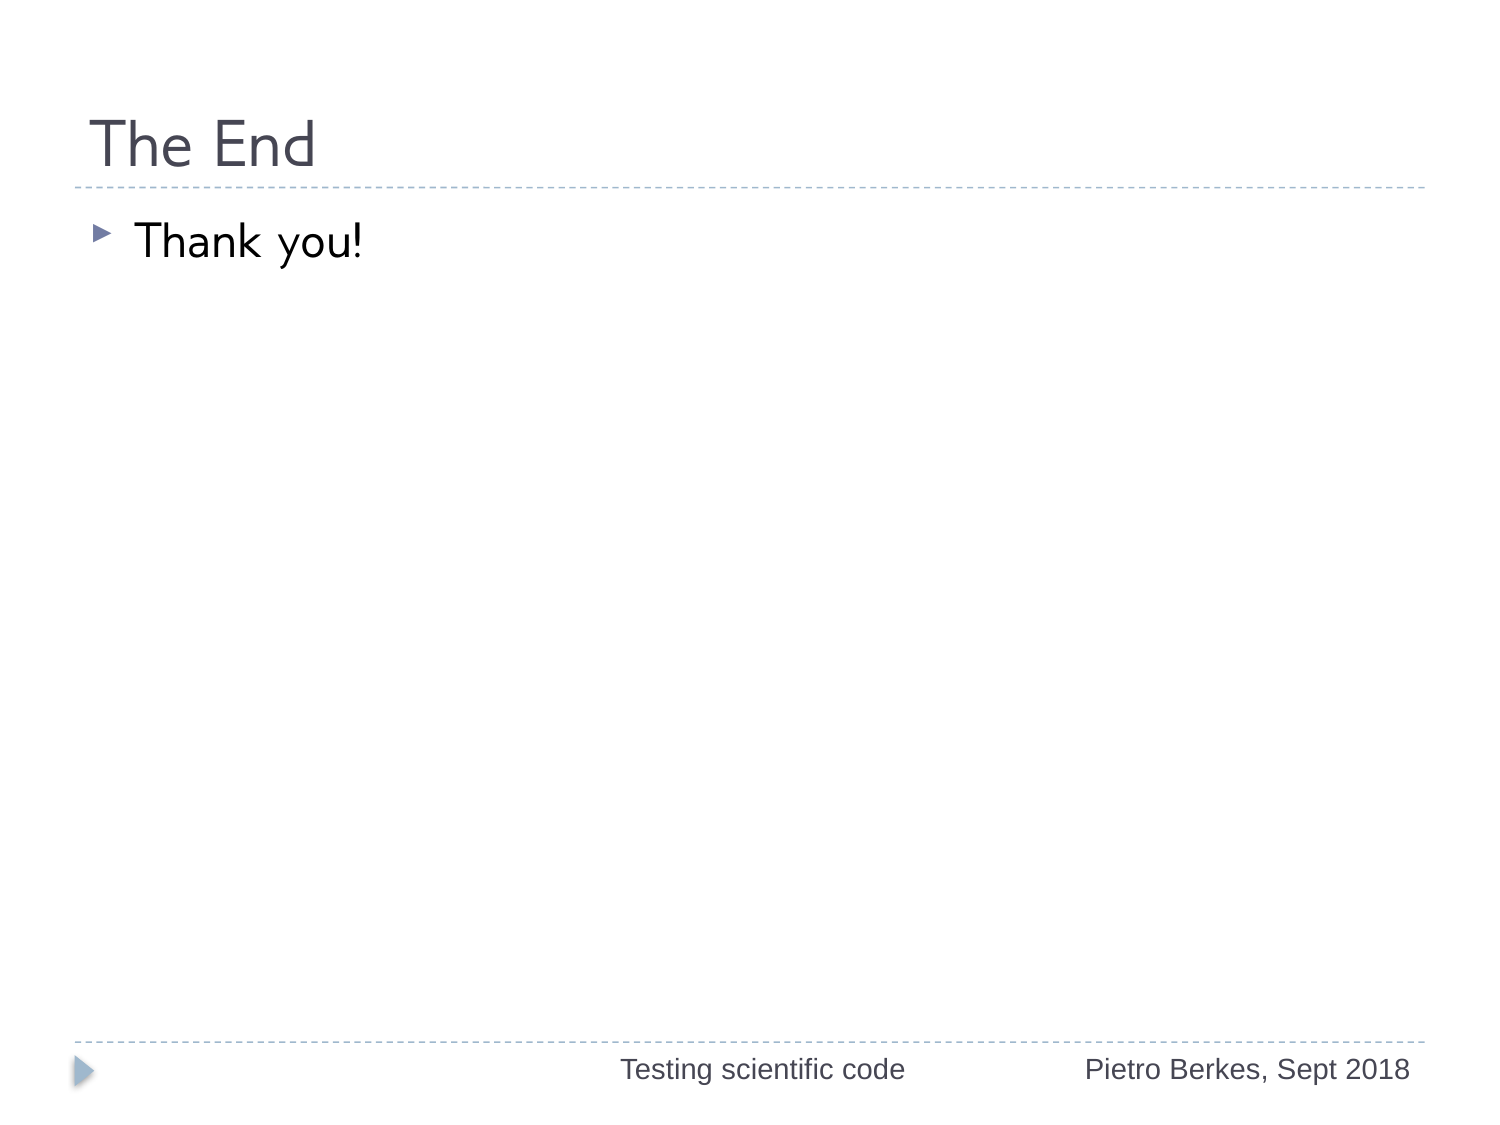

# The End
Thank you!
Testing scientific code
Pietro Berkes, Sept 2018